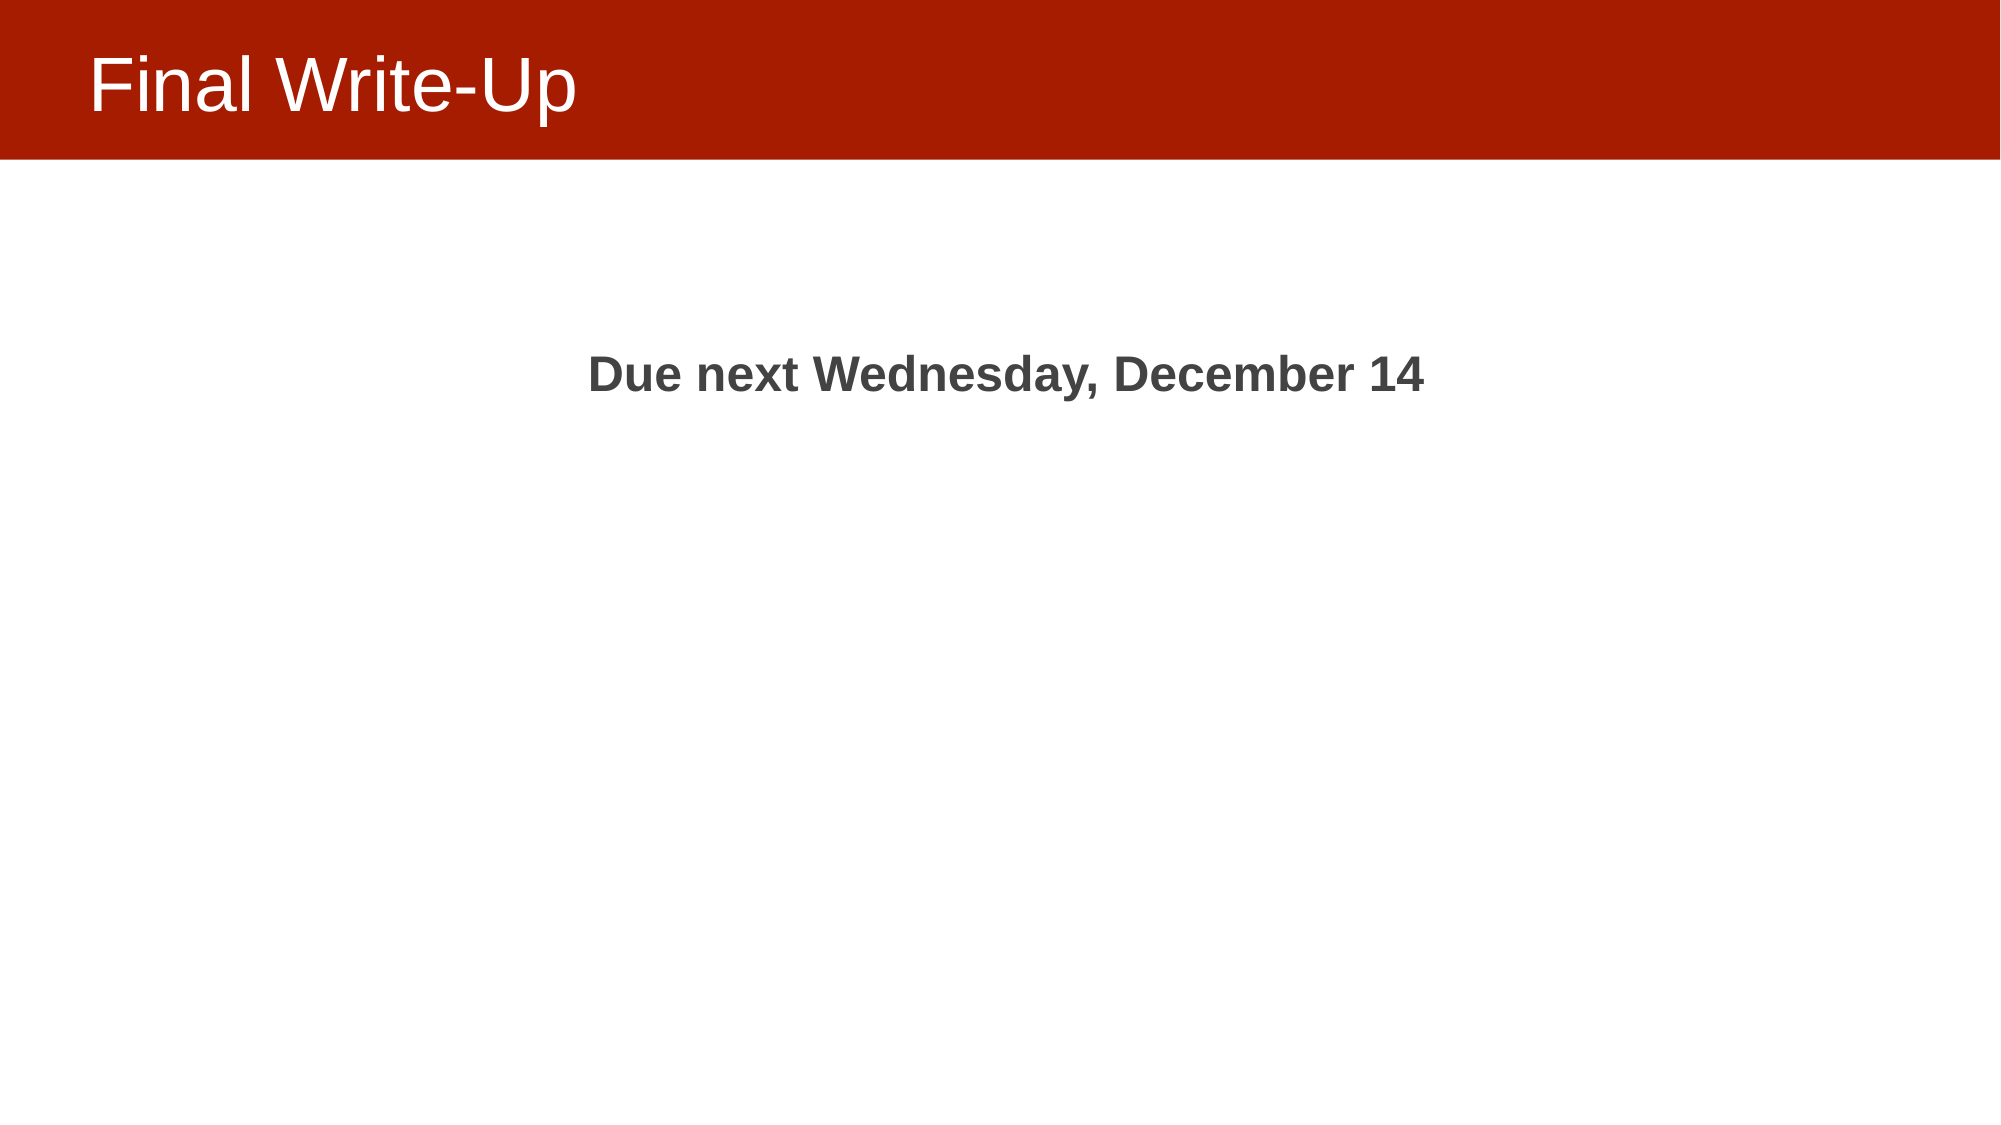

# Final Write-Up

Due next Wednesday, December 14